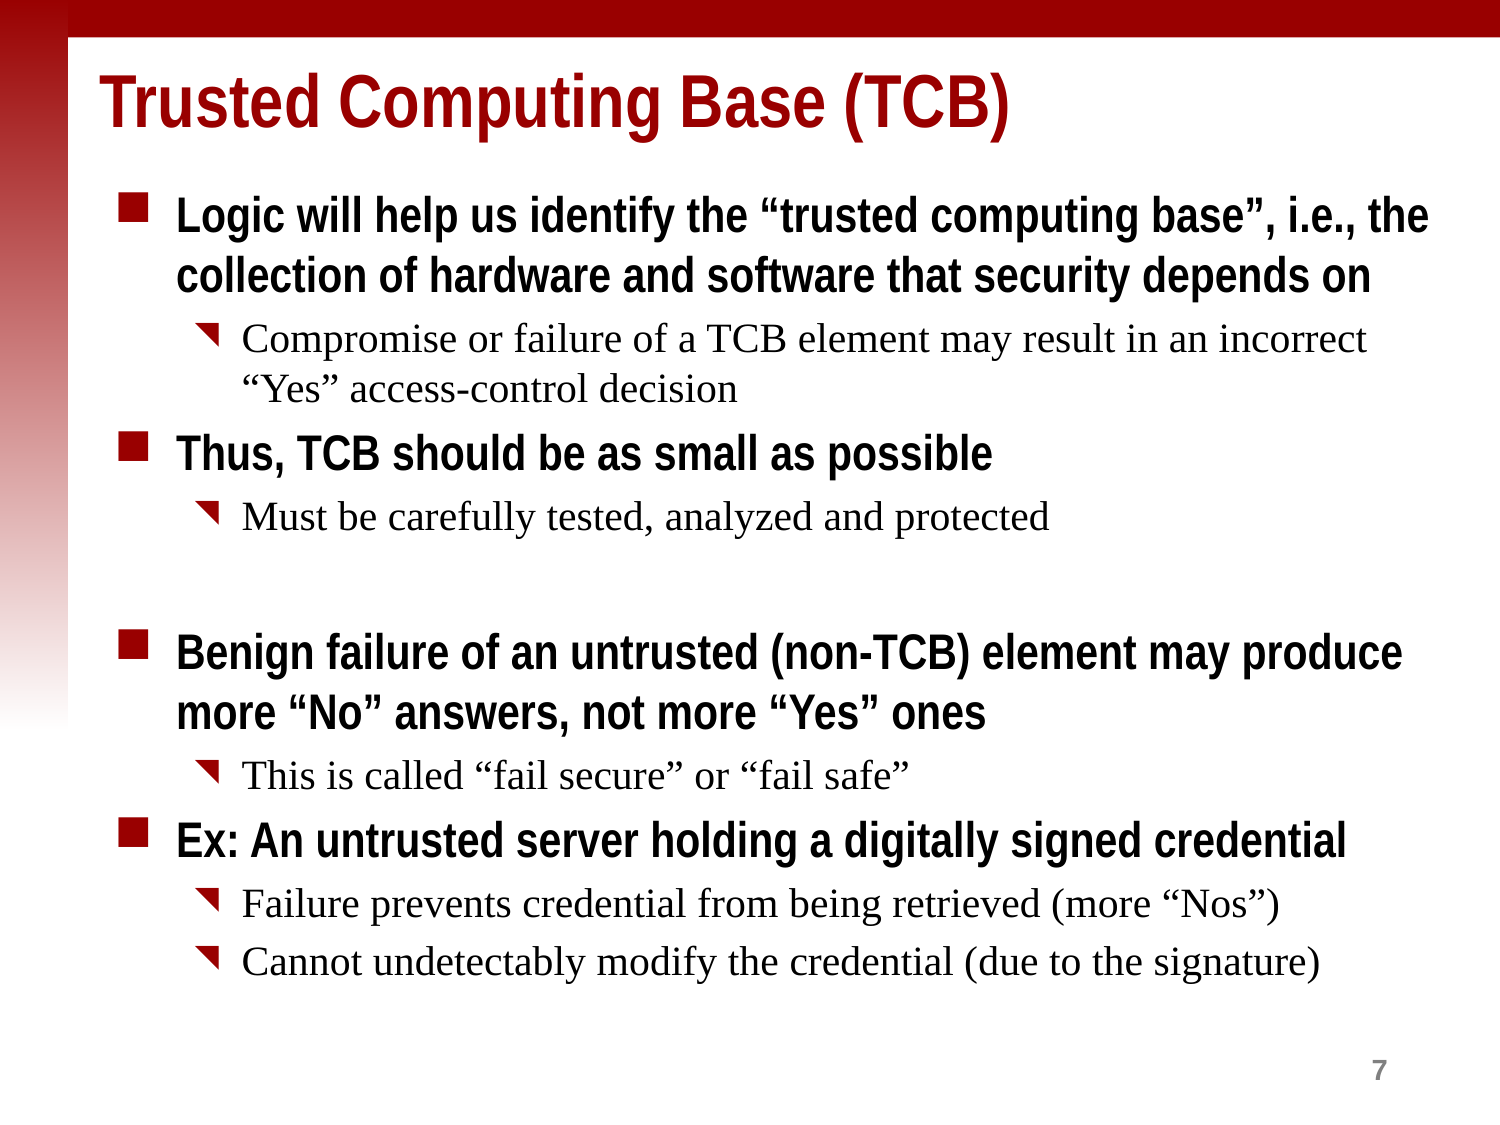

# Trusted Computing Base (TCB)
Logic will help us identify the “trusted computing base”, i.e., the collection of hardware and software that security depends on
Compromise or failure of a TCB element may result in an incorrect “Yes” access-control decision
Thus, TCB should be as small as possible
Must be carefully tested, analyzed and protected

Benign failure of an untrusted (non-TCB) element may produce more “No” answers, not more “Yes” ones
This is called “fail secure” or “fail safe”
Ex: An untrusted server holding a digitally signed credential
Failure prevents credential from being retrieved (more “Nos”)
Cannot undetectably modify the credential (due to the signature)